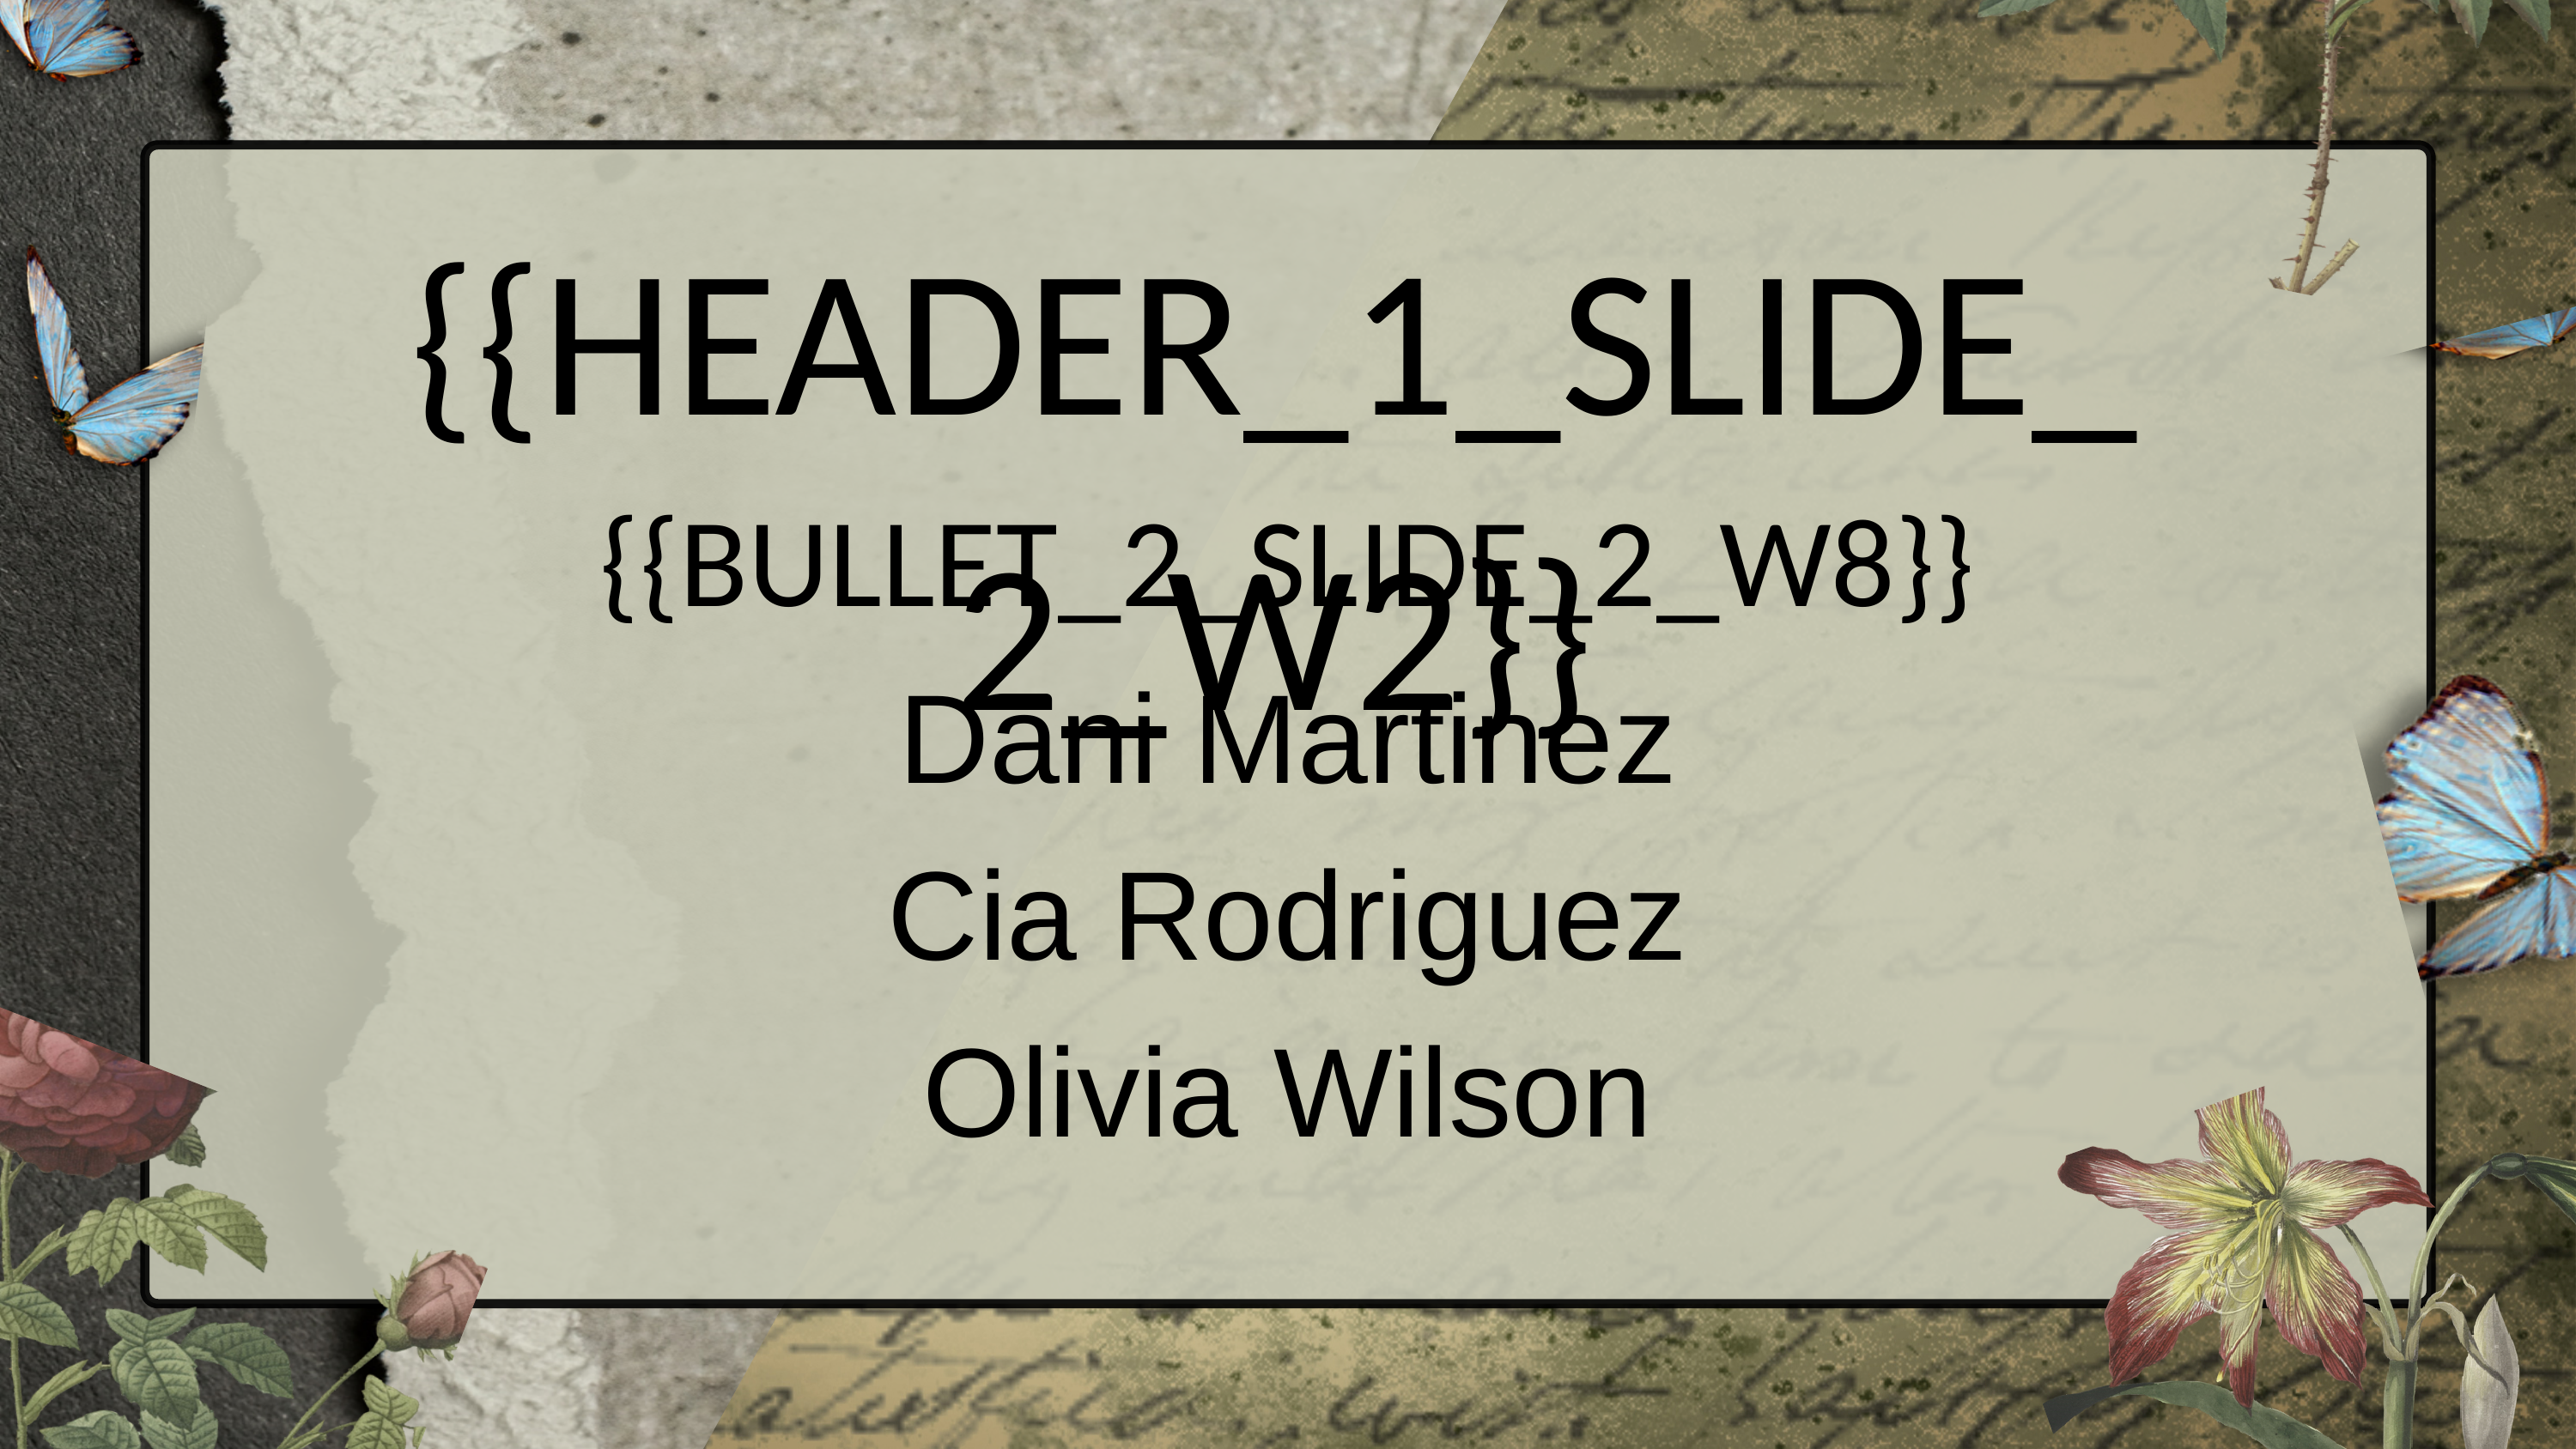

{{HEADER_1_SLIDE_2_W2}}

{{BULLET_2_SLIDE_2_W8}}
Dani Martinez
Cia Rodriguez
Olivia Wilson